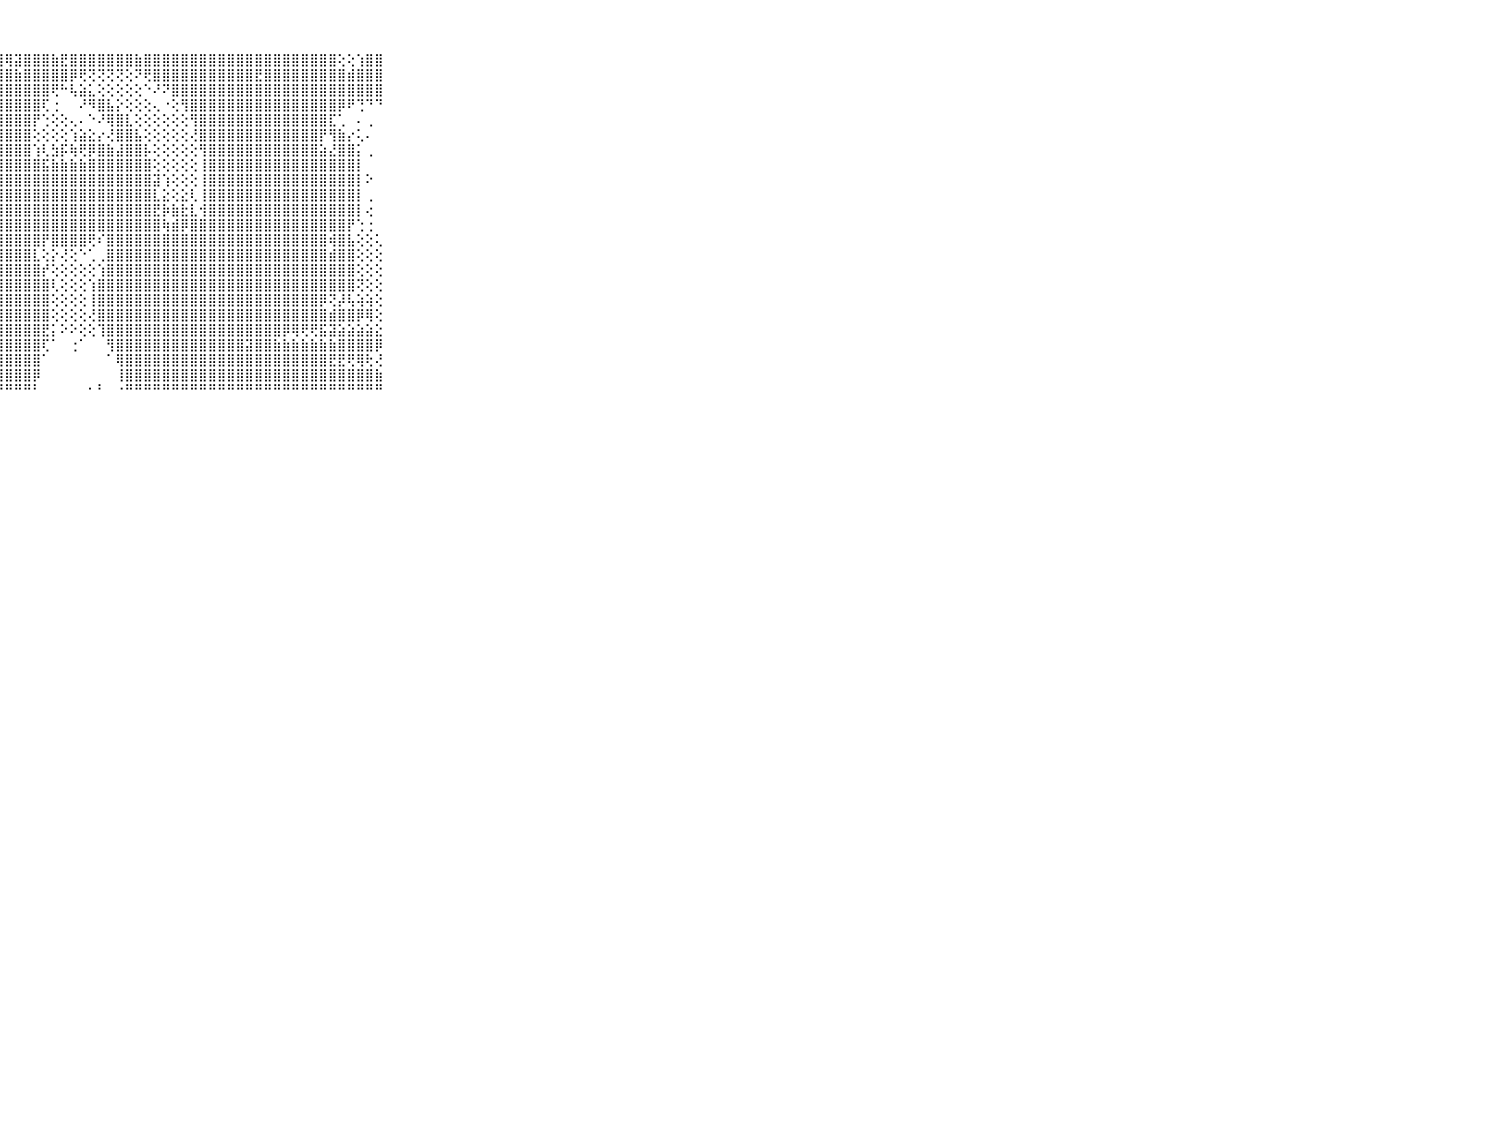

⠀⠀⠀⠀⠀⠀⠀⠀⠀⠀⠀⣷⣸⣿⣷⣿⣿⣿⣿⢿⣿⣿⣿⣷⣿⣿⣮⣿⢿⣽⣿⣿⣿⣷⣟⣿⣿⣿⣿⣿⣿⣿⣷⣿⣿⣿⣿⣿⣿⣿⣿⣿⣿⣿⣿⣿⣿⣿⣿⣿⣿⣿⣿⣿⢕⢕⢱⣿⣿⠀⠀⠀⠀⠀⠀⠀⠀⠀⠀⠀⠀
⠀⠀⠀⠀⠀⠀⠀⠀⠀⠀⠀⣿⣿⣿⣿⣿⣿⣿⣿⣾⣿⣿⣿⣿⣿⣿⣿⣿⣿⣷⣿⣿⣿⣿⣿⡿⢟⢝⢝⢝⢝⢕⠝⢟⣿⣿⣿⣿⣿⣿⣿⣿⣿⣿⣿⣟⣿⣿⣿⣿⣿⣿⣿⣿⣿⣾⣿⣿⣿⠀⠀⠀⠀⠀⠀⠀⠀⠀⠀⠀⠀
⠀⠀⠀⠀⠀⠀⠀⠀⠀⠀⠀⣿⣿⣿⣿⣿⣿⣿⣿⣿⣿⣿⣿⣿⣿⣿⣿⣿⣿⣿⣿⣿⣿⢟⠓⢧⣵⣅⢕⢕⢕⢕⢕⠑⠜⠝⣿⣿⣿⣿⣿⣿⣿⣿⣿⣿⣿⣿⣿⣿⣿⣿⣿⣿⣿⣿⣿⣿⣿⠀⠀⠀⠀⠀⠀⠀⠀⠀⠀⠀⠀
⠀⠀⠀⠀⠀⠀⠀⠀⠀⠀⠀⣿⣿⣿⣿⣿⣿⣿⣿⣿⣿⣿⣿⣿⣿⣿⣿⣿⣿⣿⣿⣿⢏⢐⠀⠀⠜⠻⣿⣧⡕⢕⢕⢕⢄⠐⢕⢻⣿⣿⣿⣿⣿⣿⣿⣿⣿⣿⣿⣿⣿⣿⣿⣿⡿⠟⢙⠙⠙⠀⠀⠀⠀⠀⠀⠀⠀⠀⠀⠀⠀
⠀⠀⠀⠀⠀⠀⠀⠀⠀⠀⠀⣿⣿⣿⣿⣿⣿⣿⣿⣿⣿⣿⣿⣿⣿⣿⣿⣿⣿⣿⣿⡟⢑⢕⢕⢄⠄⠑⠜⢿⣿⣇⢕⢕⢕⢕⢕⢕⢻⣿⣿⣿⣿⣿⣿⣿⣿⣿⣿⣿⣿⣿⣿⣏⢁⠀⠄⢀⠀⠀⠀⠀⠀⠀⠀⠀⠀⠀⠀⠀⠀
⠀⠀⠀⠀⠀⠀⠀⠀⠀⠀⠀⣿⣿⣿⣿⣿⣿⣿⣿⣿⣿⣿⣿⣿⣿⣿⣿⣿⣿⣿⣿⢕⢕⢕⢕⢱⣵⣕⡔⢜⣿⣿⣧⢕⢕⢕⢕⢕⢜⣿⣿⣿⣿⣿⣿⣿⣿⣿⣿⣿⣿⣿⡟⢻⣷⡔⢅⠄⠀⠀⠀⠀⠀⠀⠀⠀⠀⠀⠀⠀⠀
⠀⠀⠀⠀⠀⠀⠀⠀⠀⠀⠀⣿⣿⣿⣿⣿⣿⣿⣿⣿⣿⣿⣿⣿⣿⣿⣿⣿⣿⣿⣿⢱⢇⣳⡯⢷⢟⡿⣿⣷⣼⣿⣿⡧⢕⢕⢕⢕⢕⢻⣿⣿⣿⣿⣿⣿⣿⣿⣿⣿⣿⣿⣵⣜⣿⣿⡅⢀⠀⠀⠀⠀⠀⠀⠀⠀⠀⠀⠀⠀⠀
⠀⠀⠀⠀⠀⠀⠀⠀⠀⠀⠀⣿⣿⣿⣿⣿⣿⣿⣿⣿⣿⣿⣿⣿⣿⣿⣿⣿⣿⣿⣿⣿⣯⣷⣷⣷⣷⣿⣿⣿⣿⣿⣿⣿⢕⢕⢕⢕⢕⢸⣿⣿⣿⣿⣿⣿⣿⣿⣿⣿⣿⣿⣿⣿⣿⣿⡇⠀⠀⠀⠀⠀⠀⠀⠀⠀⠀⠀⠀⠀⠀
⠀⠀⠀⠀⠀⠀⠀⠀⠀⠀⠀⣿⣿⣿⣿⣿⣿⣿⣿⣿⣿⣿⣿⣿⣿⣿⣿⣿⣿⣿⣿⣿⣿⣿⣿⣿⣿⣿⣿⣿⣿⣿⣿⣿⣽⢱⢕⢕⢕⢸⣿⣿⣿⣿⣿⣿⣿⣿⣿⣿⣿⣿⣿⣿⣿⣿⡇⠕⠀⠀⠀⠀⠀⠀⠀⠀⠀⠀⠀⠀⠀
⠀⠀⠀⠀⠀⠀⠀⠀⠀⠀⠀⣿⣿⣿⣿⣿⣿⣿⣿⣿⣿⣿⣿⣿⣿⣿⣿⣿⣿⣿⣿⣿⣿⣿⣿⣿⣿⣿⣿⣿⣿⣿⣿⣿⣇⣕⢕⣕⢇⢸⣿⣿⣿⣿⣿⣿⣿⣿⣿⣿⣿⣿⣿⣿⣿⣿⡇⢀⠀⠀⠀⠀⠀⠀⠀⠀⠀⠀⠀⠀⠀
⠀⠀⠀⠀⠀⠀⠀⠀⠀⠀⠀⣿⣿⣿⣿⣿⣿⣿⣿⣿⣿⣿⣿⣿⣿⣿⣿⣿⣿⣿⣿⣿⣿⣿⣿⣿⣿⣿⣿⣿⣿⣿⣿⣿⣟⡷⣷⣗⣇⢺⣿⣿⣿⣿⣿⣿⣿⣿⣿⣿⣿⣿⣿⣿⣿⣿⡇⢔⠀⠀⠀⠀⠀⠀⠀⠀⠀⠀⠀⠀⠀
⠀⠀⠀⠀⠀⠀⠀⠀⠀⠀⠀⣿⣿⣿⣿⣿⣿⣿⣿⣿⣿⣿⣿⣿⣿⣿⣿⣿⣿⣿⣿⣿⣿⣿⣿⣿⣿⣿⣿⣿⣿⣿⣿⣿⣿⢷⣾⡿⣿⣿⣿⣿⣿⣿⣿⣿⣿⣿⣿⣿⣿⣿⣿⣿⣿⡟⢑⢐⠀⠀⠀⠀⠀⠀⠀⠀⠀⠀⠀⠀⠀
⠀⠀⠀⠀⠀⠀⠀⠀⠀⠀⠀⣿⣿⣿⣿⣿⣿⣿⣿⣿⣿⣿⣿⣿⣿⣿⣿⣿⣿⣿⣿⣿⡟⣿⣿⣿⣿⢟⠎⣿⣿⣿⣿⣿⣿⣿⣿⣿⣿⣿⣿⣿⣿⣿⣿⣿⣿⣿⣿⣿⣿⣿⣿⢾⣿⣧⢕⢕⢅⠀⠀⠀⠀⠀⠀⠀⠀⠀⠀⠀⠀
⠀⠀⠀⠀⠀⠀⠀⠀⠀⠀⠀⣿⣿⣿⣿⣿⣿⣿⣿⣿⣿⣿⣿⣿⣿⣿⣿⣿⣿⣿⣿⣇⢕⡕⢜⢕⠑⢁⢀⣿⣿⣿⣿⣿⣿⣿⣿⣿⣿⣿⣿⣿⣿⣿⣿⣿⣿⣿⣿⣿⣿⣿⣿⣾⣿⣿⢕⢕⢕⠀⠀⠀⠀⠀⠀⠀⠀⠀⠀⠀⠀
⠀⠀⠀⠀⠀⠀⠀⠀⠀⠀⠀⣿⣿⣿⣿⣿⣿⣿⣿⣿⣿⣿⣿⣿⣿⣿⣿⣿⣿⣿⣿⣿⡞⢕⢕⢕⢕⢕⢱⣿⣿⣿⣿⣿⣿⣿⣿⣿⣿⣿⣿⣿⣿⣿⣿⣿⣿⣿⣿⣿⣿⣿⣿⣿⣿⣿⢕⢕⢕⠀⠀⠀⠀⠀⠀⠀⠀⠀⠀⠀⠀
⠀⠀⠀⠀⠀⠀⠀⠀⠀⠀⠀⣿⣿⣿⣿⣿⣿⣿⣿⣿⣿⣿⣿⣿⣿⣿⣿⣿⣿⣿⣿⣿⣿⢇⢕⢕⢕⢱⣿⣿⣿⣿⣿⣿⣿⣿⣿⣿⣿⣿⣿⣿⣿⣿⣿⣿⣿⣿⣿⣿⣿⣿⣿⣿⣿⣿⢝⢕⢕⠀⠀⠀⠀⠀⠀⠀⠀⠀⠀⠀⠀
⠀⠀⠀⠀⠀⠀⠀⠀⠀⠀⠀⣿⣿⣿⣿⣿⣿⣿⣿⣿⣿⣿⣿⣿⣿⣿⣿⣿⣿⣿⣿⣿⣿⢕⢕⢕⢕⢸⣿⣿⣿⣿⣿⣿⣿⣿⣿⣿⣿⣿⣿⣿⣿⣿⣿⣿⣿⣿⣿⣿⣿⣿⡿⢝⡼⢧⢵⢵⢕⠀⠀⠀⠀⠀⠀⠀⠀⠀⠀⠀⠀
⠀⠀⠀⠀⠀⠀⠀⠀⠀⠀⠀⣿⣿⣿⣿⣿⣿⣿⣿⣿⣿⣿⣿⣿⣿⣿⣿⣿⣿⣿⣿⣿⣿⢕⢕⢕⢕⢜⣿⣿⣿⣿⣿⣿⣿⣿⣿⣿⣿⣿⣿⣿⣿⣿⣿⣿⣿⣿⣿⣿⣿⣿⣿⣾⣿⣿⡿⢿⢕⠀⠀⠀⠀⠀⠀⠀⠀⠀⠀⠀⠀
⠀⠀⠀⠀⠀⠀⠀⠀⠀⠀⠀⣿⣿⣿⣿⣿⣿⣿⣿⣿⣿⣿⣿⣿⣿⣿⣿⣿⣿⣿⣿⣿⣟⡅⠕⠕⢕⢕⢹⣿⣿⣿⣿⣿⣿⣿⣿⣿⣿⣿⣿⣿⣿⣿⣿⣿⣿⣿⡿⢿⢟⢟⣯⣽⣵⣵⣵⣵⣕⠀⠀⠀⠀⠀⠀⠀⠀⠀⠀⠀⠀
⠀⠀⠀⠀⠀⠀⠀⠀⠀⠀⠀⣿⣿⣿⣿⣿⣿⣿⣿⣿⣿⣿⣿⣿⣿⣿⣿⣿⣿⣿⣿⣿⢏⠁⠀⢐⠁⠀⠀⢻⣿⣿⣿⣿⣿⣿⣿⣿⣿⣿⣿⣿⣿⣿⣽⣿⣿⣷⣷⣷⣷⣷⣷⣷⣿⣿⣿⣿⡿⠀⠀⠀⠀⠀⠀⠀⠀⠀⠀⠀⠀
⠀⠀⠀⠀⠀⠀⠀⠀⠀⠀⠀⣿⣿⣿⣿⣿⣿⣿⣿⣿⣿⣿⣿⣿⣿⣿⣿⣿⣿⣿⣿⣿⠁⠀⠀⠀⠀⠀⠀⠁⢿⣿⣿⣿⣿⣿⣿⣿⣿⣿⣿⣿⣿⣿⣿⣿⣿⣿⣿⣿⣿⣿⣿⣟⣟⢟⢿⢗⢜⠀⠀⠀⠀⠀⠀⠀⠀⠀⠀⠀⠀
⠀⠀⠀⠀⠀⠀⠀⠀⠀⠀⠀⣿⣿⣿⣿⣿⣿⣿⣿⣿⣿⣿⣿⣿⣿⣿⣿⣿⣿⣿⣿⡿⠀⠀⠀⠀⠀⠀⠀⠀⢸⣿⣿⣿⣿⣿⣿⣿⣿⣿⣿⣿⣿⣿⣿⣿⣿⣿⣿⣿⣿⣿⣿⣿⣿⣿⣿⣿⣷⠀⠀⠀⠀⠀⠀⠀⠀⠀⠀⠀⠀
⠀⠀⠀⠀⠀⠀⠀⠀⠀⠀⠀⠛⠛⠛⠛⠛⠛⠛⠛⠛⠛⠛⠛⠛⠛⠛⠛⠛⠛⠛⠛⠃⠀⠀⠀⠀⠀⠂⠃⠀⠐⠛⠛⠛⠛⠛⠛⠛⠛⠛⠛⠛⠛⠛⠛⠛⠛⠛⠛⠛⠛⠛⠛⠛⠛⠛⠛⠛⠛⠀⠀⠀⠀⠀⠀⠀⠀⠀⠀⠀⠀